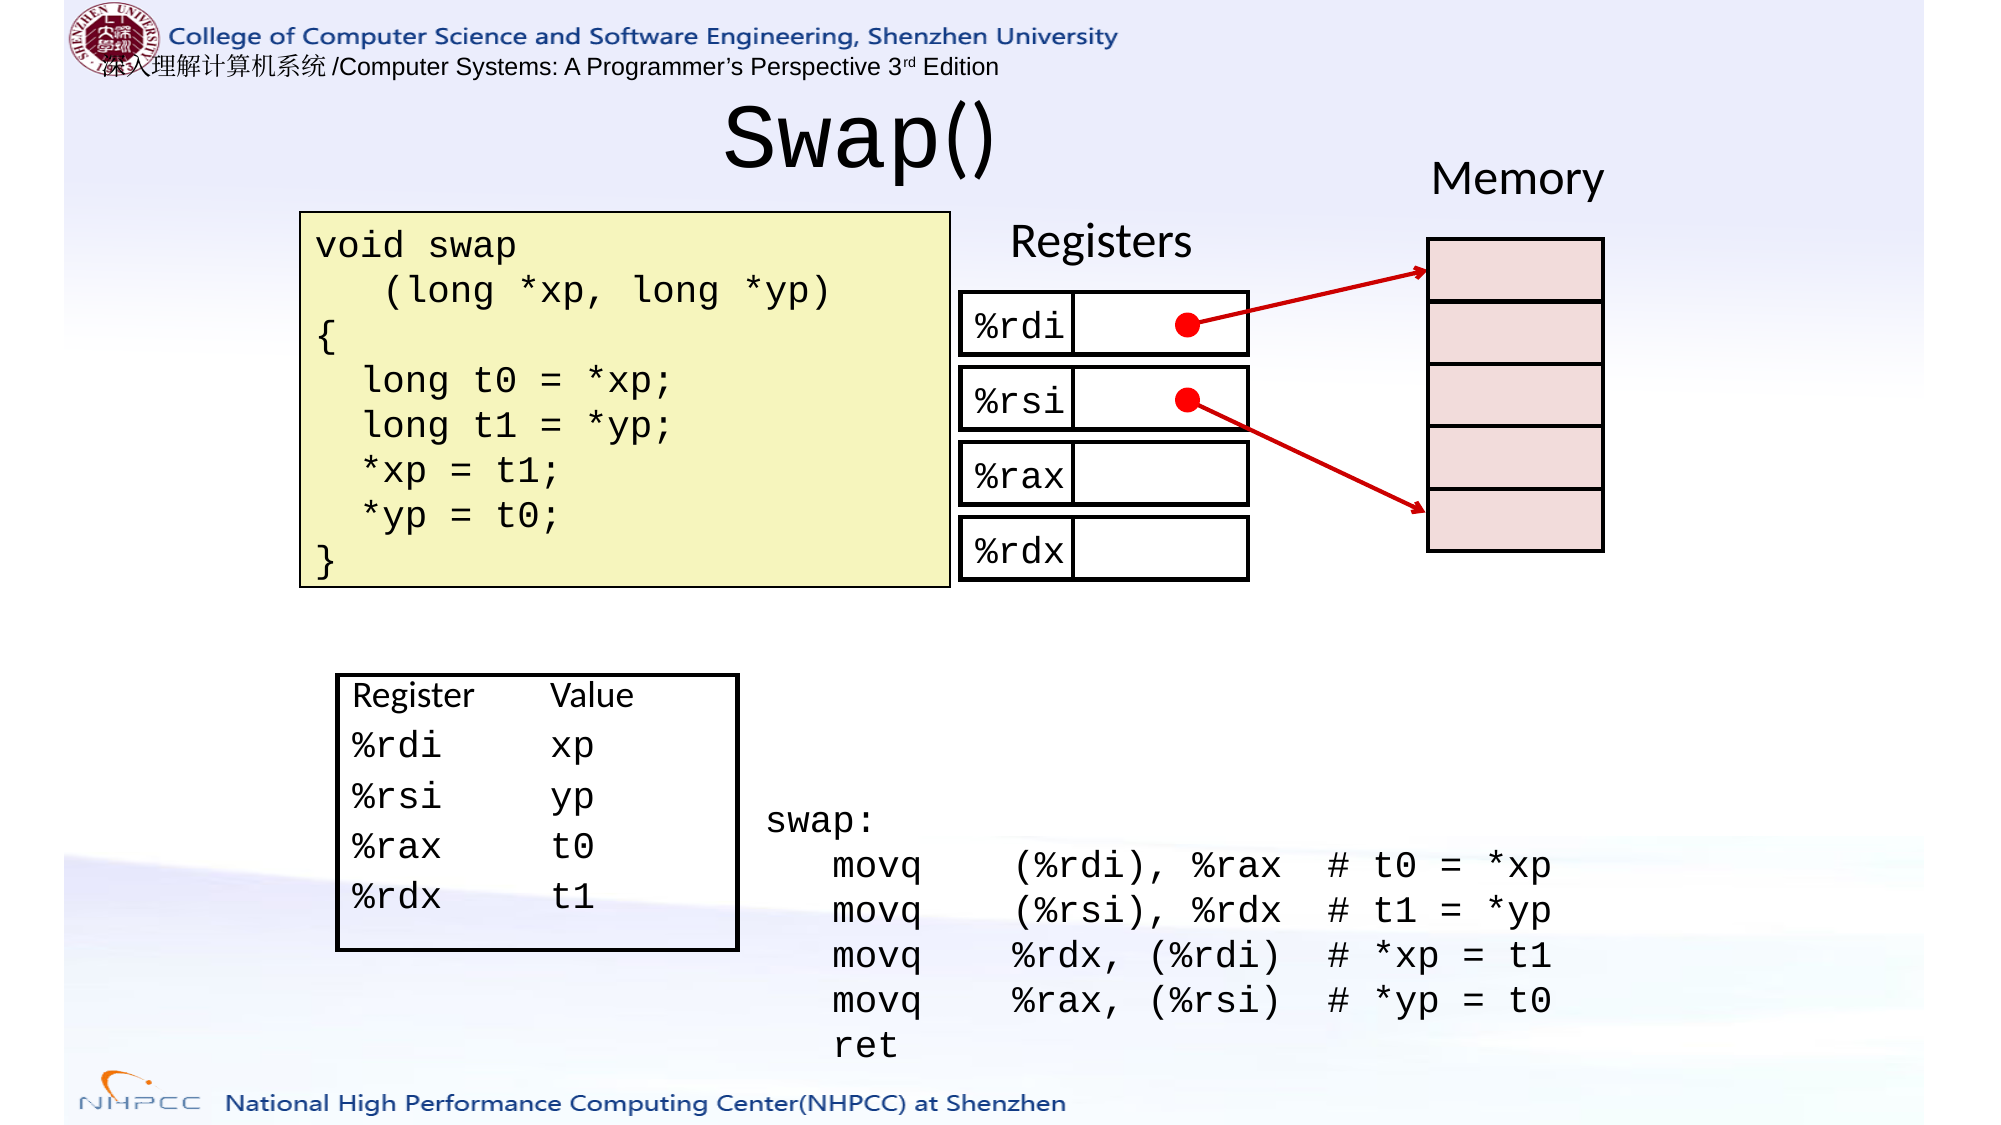

# Swap()
Memory
Registers
void swap
   (long *xp, long *yp)
{
  long t0 = *xp;
  long t1 = *yp;
  *xp = t1;
  *yp = t0;
}

%rdi

%rsi

%rax

%rdx

Register	Value
%rdi	xp
%rsi	yp
%rax	t0
%rdx	t1
swap:
   movq    (%rdi), %rax  # t0 = *xp
   movq    (%rsi), %rdx  # t1 = *yp
   movq    %rdx, (%rdi)  # *xp = t1
   movq    %rax, (%rsi)  # *yp = t0
   ret